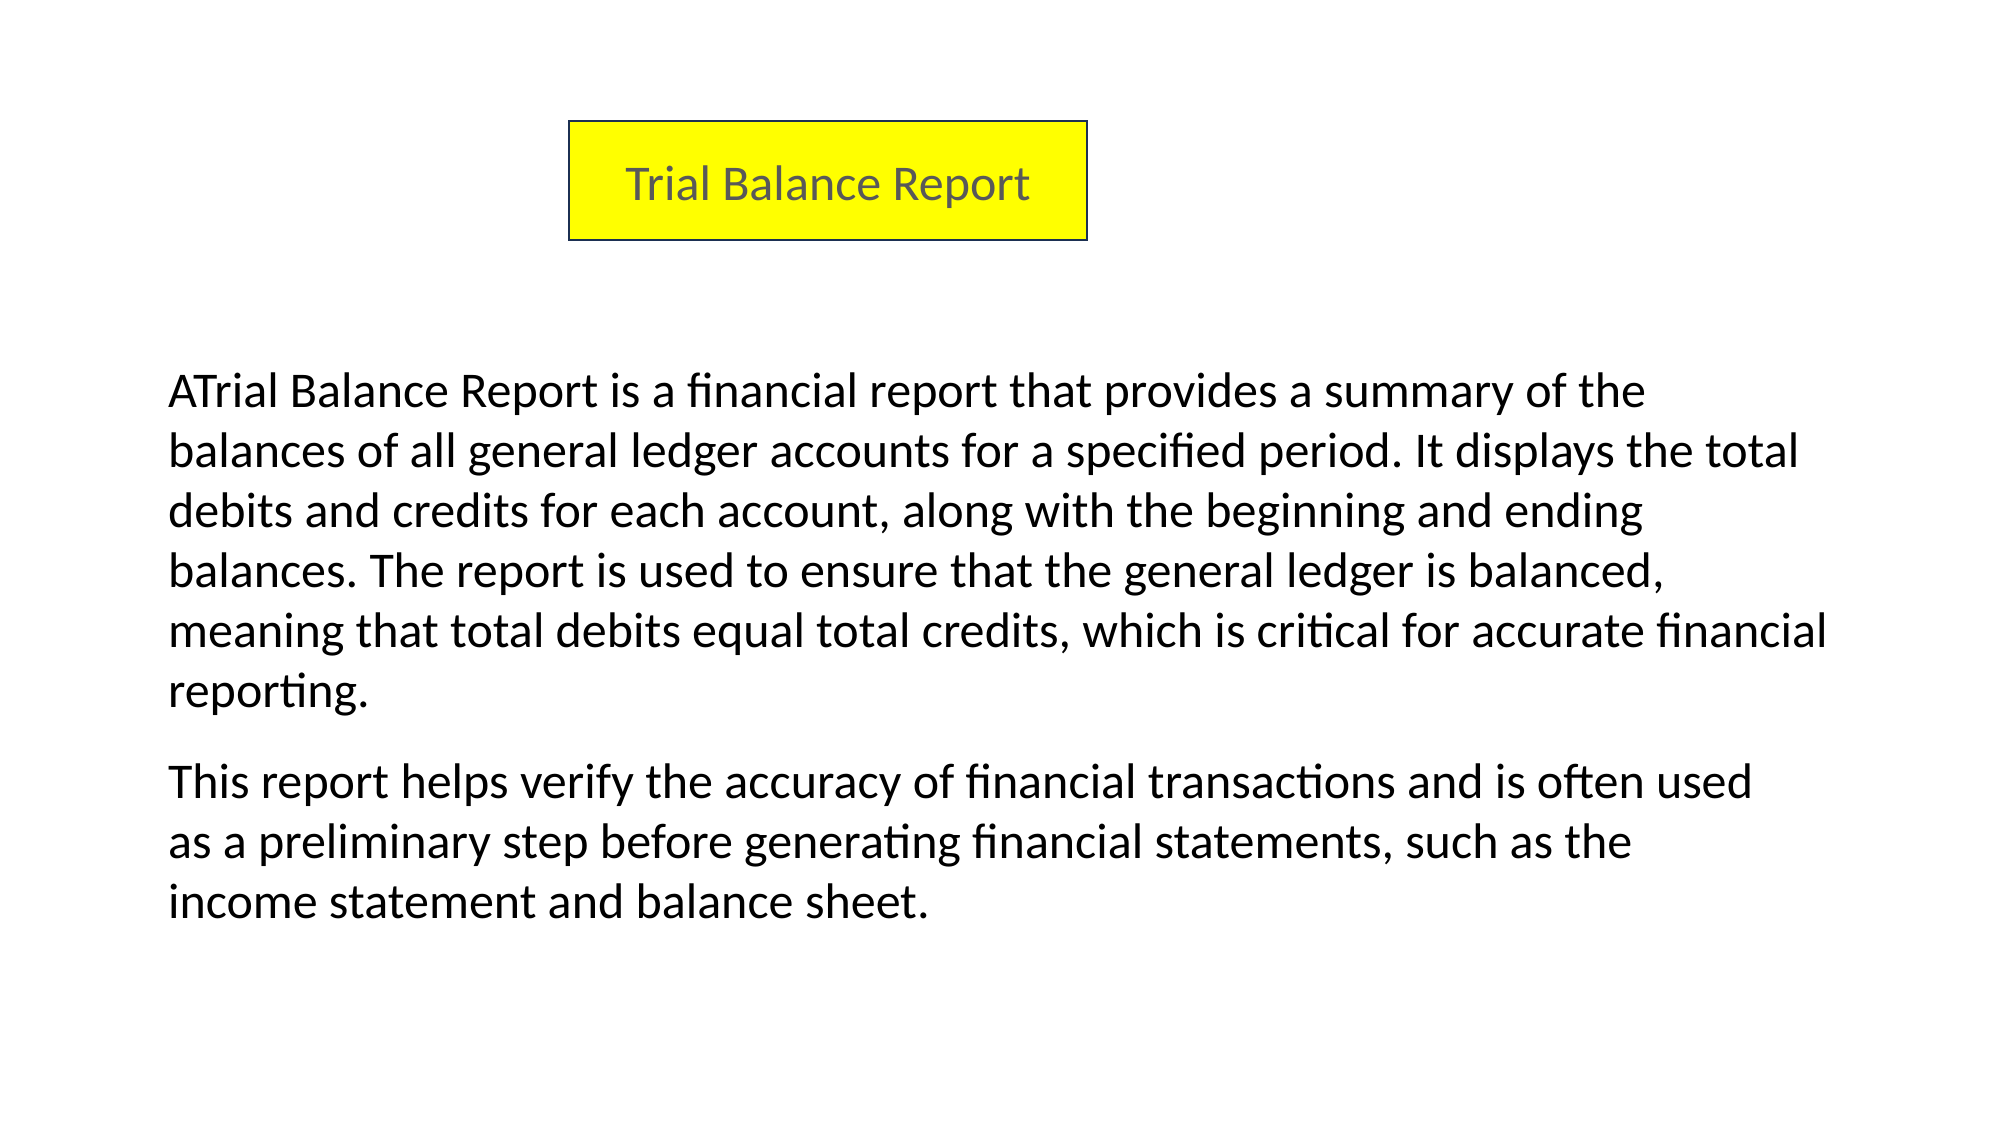

Trial Balance Report
ATrial Balance Report is a financial report that provides a summary of the balances of all general ledger accounts for a specified period. It displays the total debits and credits for each account, along with the beginning and ending balances. The report is used to ensure that the general ledger is balanced, meaning that total debits equal total credits, which is critical for accurate financial reporting.
This report helps verify the accuracy of financial transactions and is often used as a preliminary step before generating financial statements, such as the income statement and balance sheet.